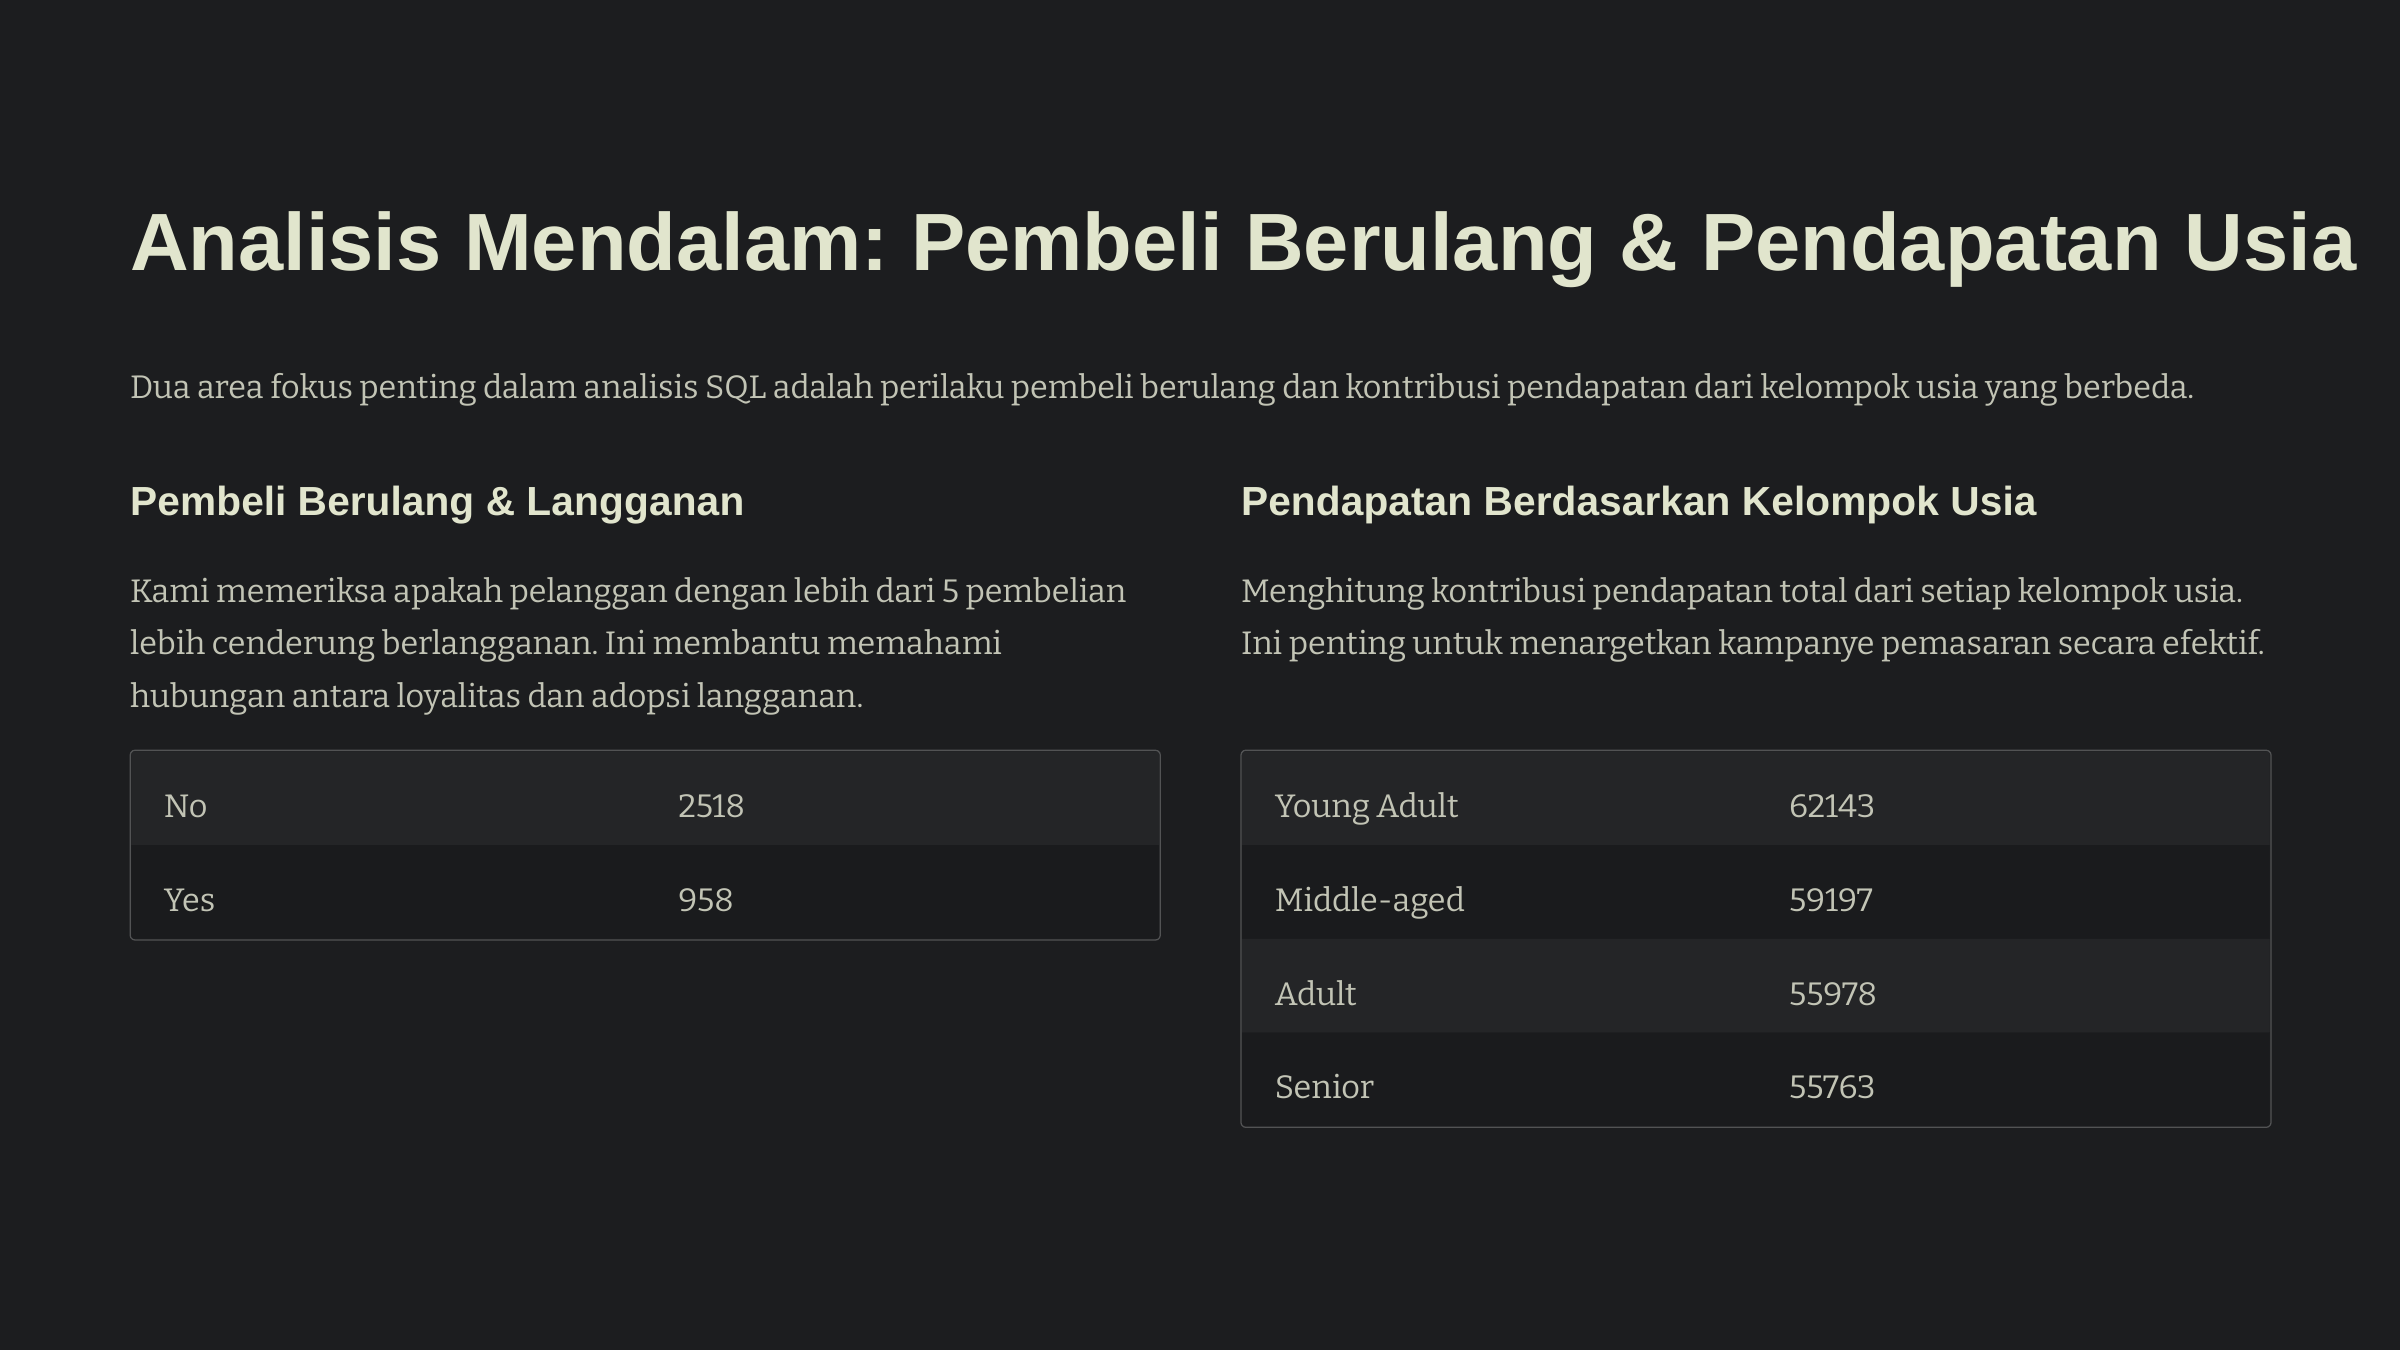

Analisis Mendalam: Pembeli Berulang & Pendapatan Usia
Dua area fokus penting dalam analisis SQL adalah perilaku pembeli berulang dan kontribusi pendapatan dari kelompok usia yang berbeda.
Pembeli Berulang & Langganan
Pendapatan Berdasarkan Kelompok Usia
Kami memeriksa apakah pelanggan dengan lebih dari 5 pembelian lebih cenderung berlangganan. Ini membantu memahami hubungan antara loyalitas dan adopsi langganan.
Menghitung kontribusi pendapatan total dari setiap kelompok usia. Ini penting untuk menargetkan kampanye pemasaran secara efektif.

No
2518
Young Adult
62143

Yes
958
Middle-aged
59197

Adult
55978

Senior
55763